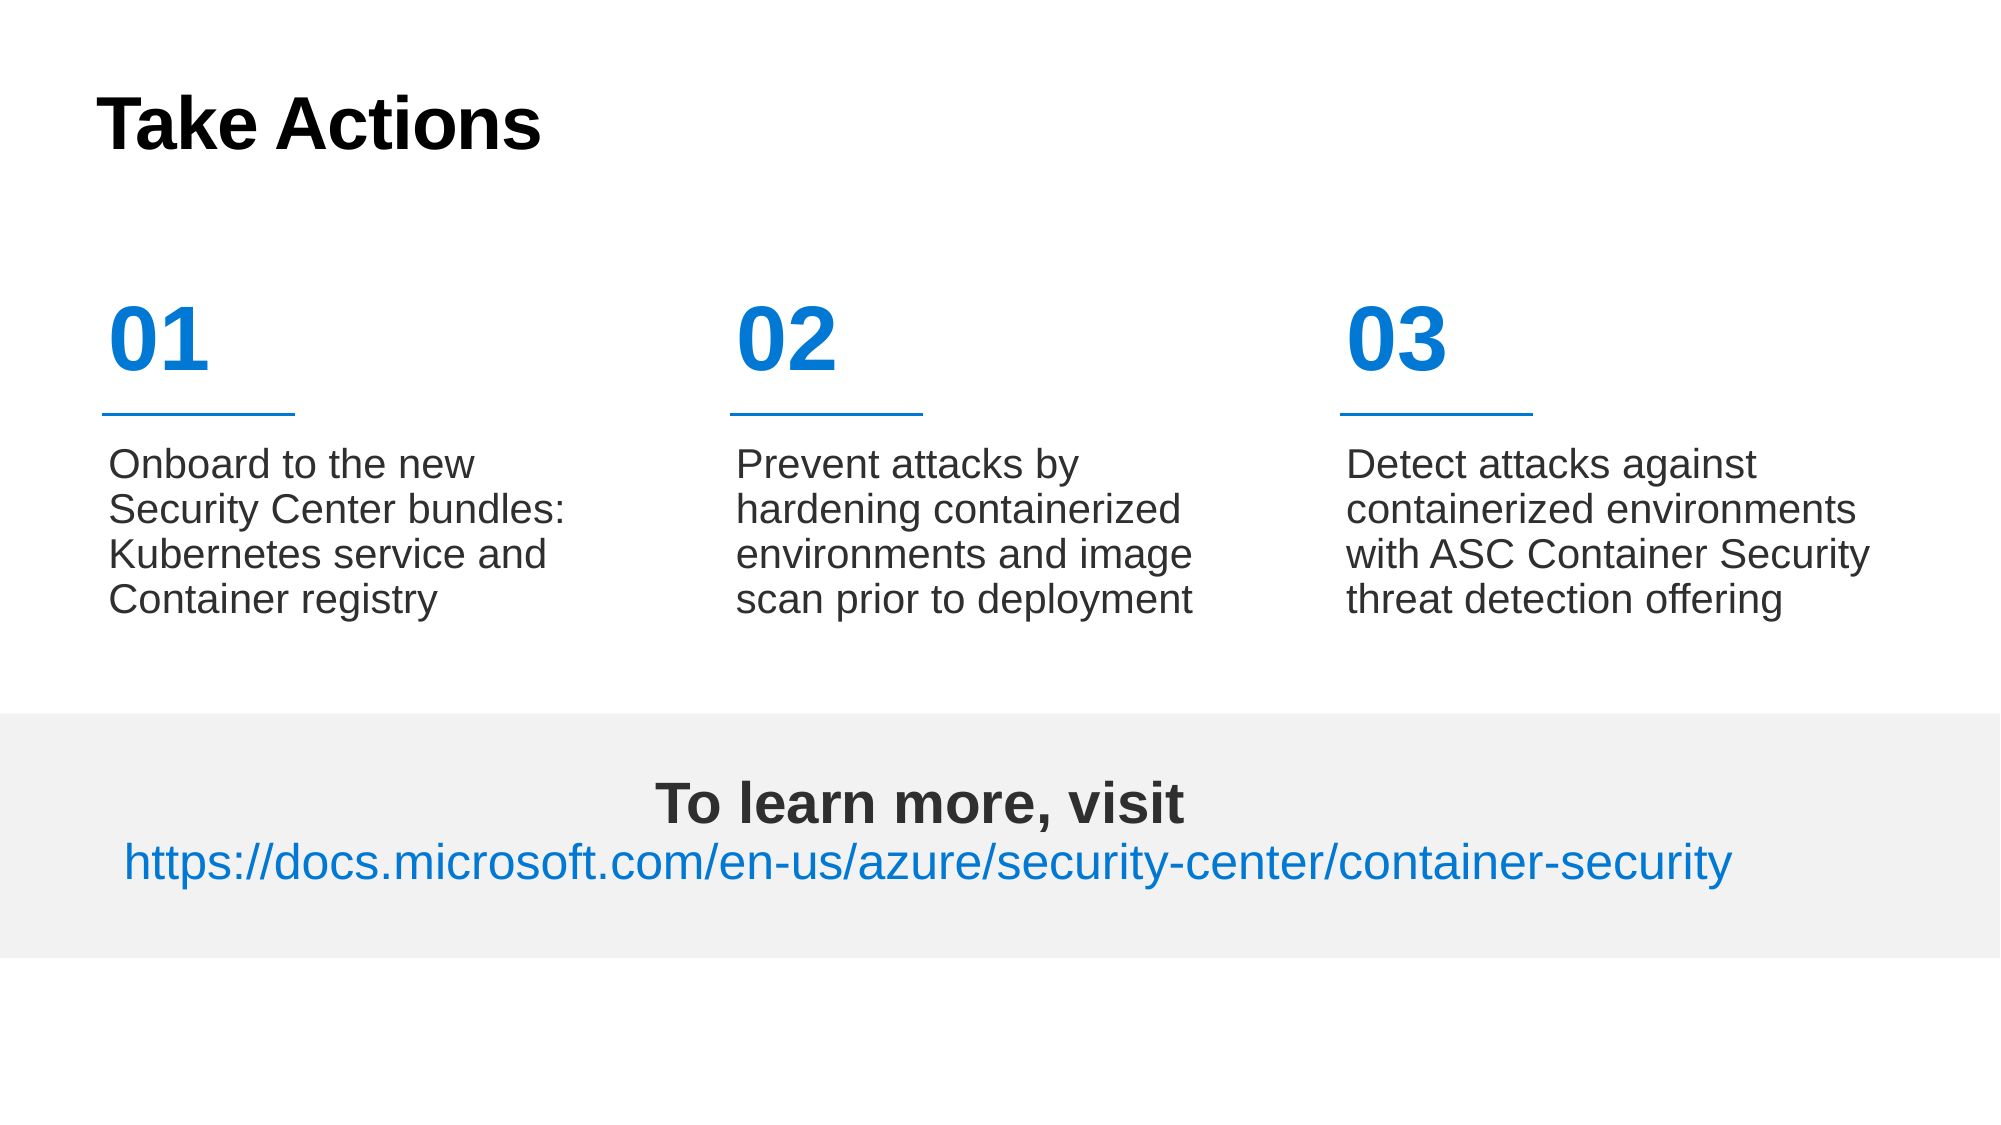

# Take Actions
01
Onboard to the new Security Center bundles: Kubernetes service and Container registry
02
Prevent attacks by hardening containerized environments and image scan prior to deployment
03
Detect attacks against containerized environments with ASC Container Security threat detection offering

To learn more, visit
https://docs.microsoft.com/en-us/azure/security-center/container-security